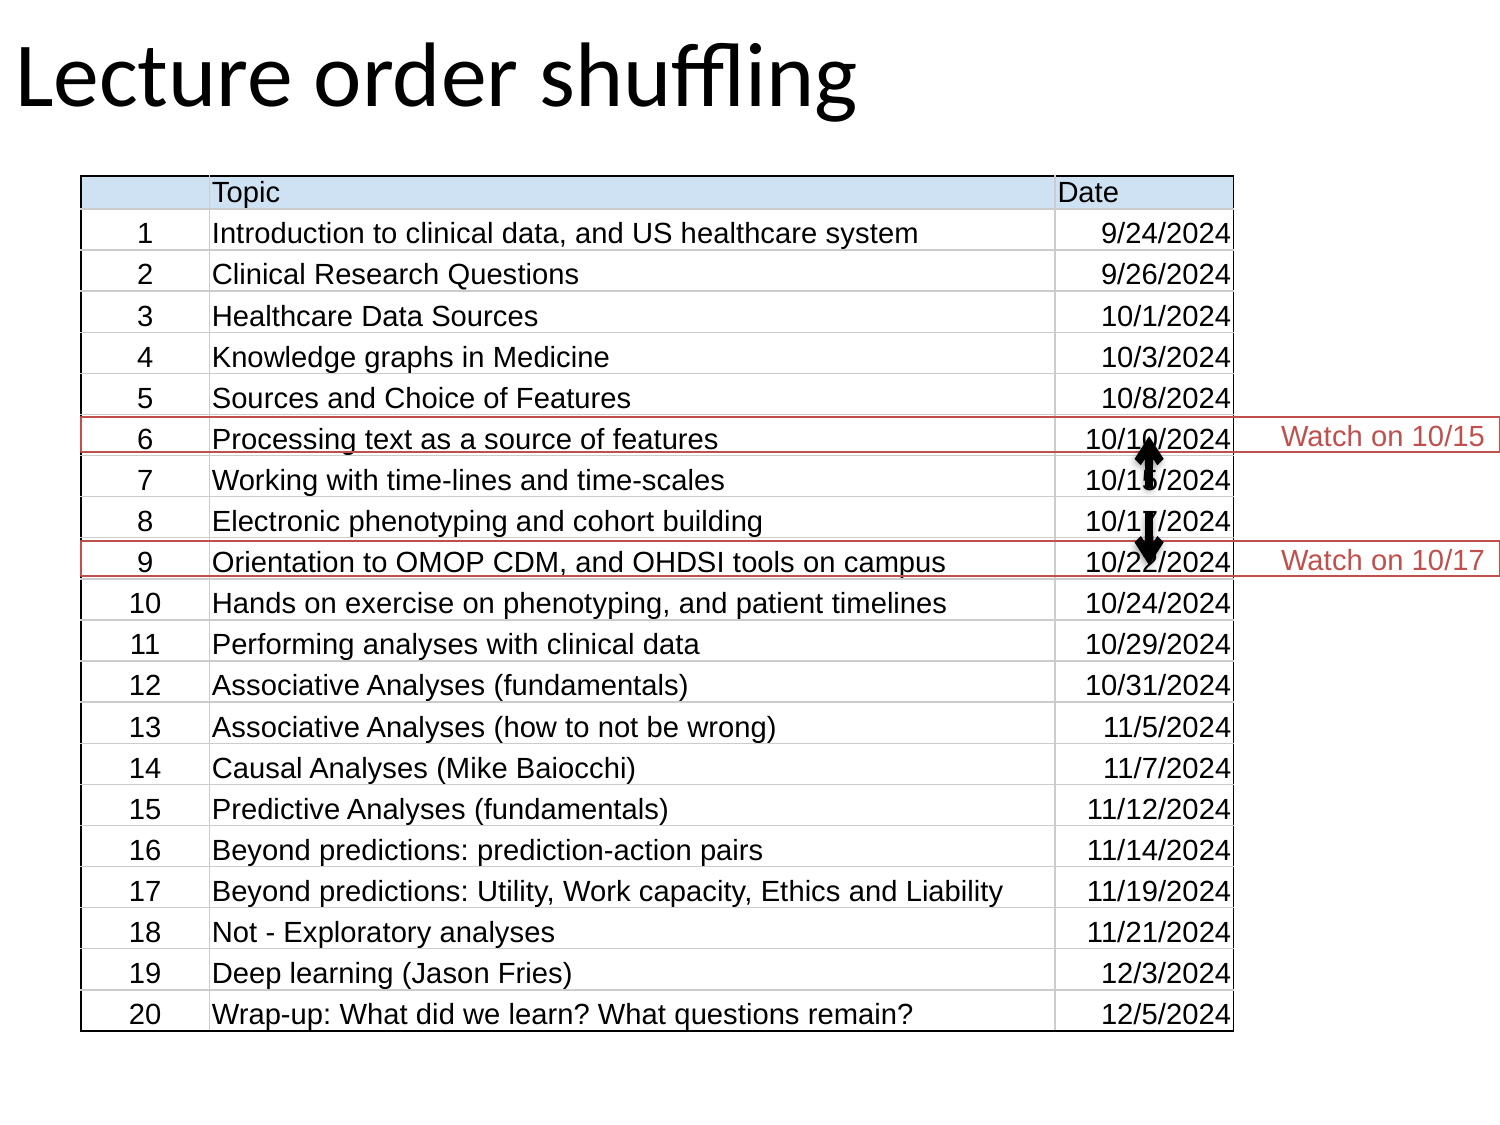

# Lecture order shuffling
|  | Topic | Date |
| --- | --- | --- |
| 1 | Introduction to clinical data, and US healthcare system | 9/24/2024 |
| 2 | Clinical Research Questions | 9/26/2024 |
| 3 | Healthcare Data Sources | 10/1/2024 |
| 4 | Knowledge graphs in Medicine | 10/3/2024 |
| 5 | Sources and Choice of Features | 10/8/2024 |
| 6 | Processing text as a source of features | 10/10/2024 |
| 7 | Working with time-lines and time-scales | 10/15/2024 |
| 8 | Electronic phenotyping and cohort building | 10/17/2024 |
| 9 | Orientation to OMOP CDM, and OHDSI tools on campus | 10/22/2024 |
| 10 | Hands on exercise on phenotyping, and patient timelines | 10/24/2024 |
| 11 | Performing analyses with clinical data | 10/29/2024 |
| 12 | Associative Analyses (fundamentals) | 10/31/2024 |
| 13 | Associative Analyses (how to not be wrong) | 11/5/2024 |
| 14 | Causal Analyses (Mike Baiocchi) | 11/7/2024 |
| 15 | Predictive Analyses (fundamentals) | 11/12/2024 |
| 16 | Beyond predictions: prediction-action pairs | 11/14/2024 |
| 17 | Beyond predictions: Utility, Work capacity, Ethics and Liability | 11/19/2024 |
| 18 | Not - Exploratory analyses | 11/21/2024 |
| 19 | Deep learning (Jason Fries) | 12/3/2024 |
| 20 | Wrap-up: What did we learn? What questions remain? | 12/5/2024 |
Watch on 10/15
Watch on 10/17